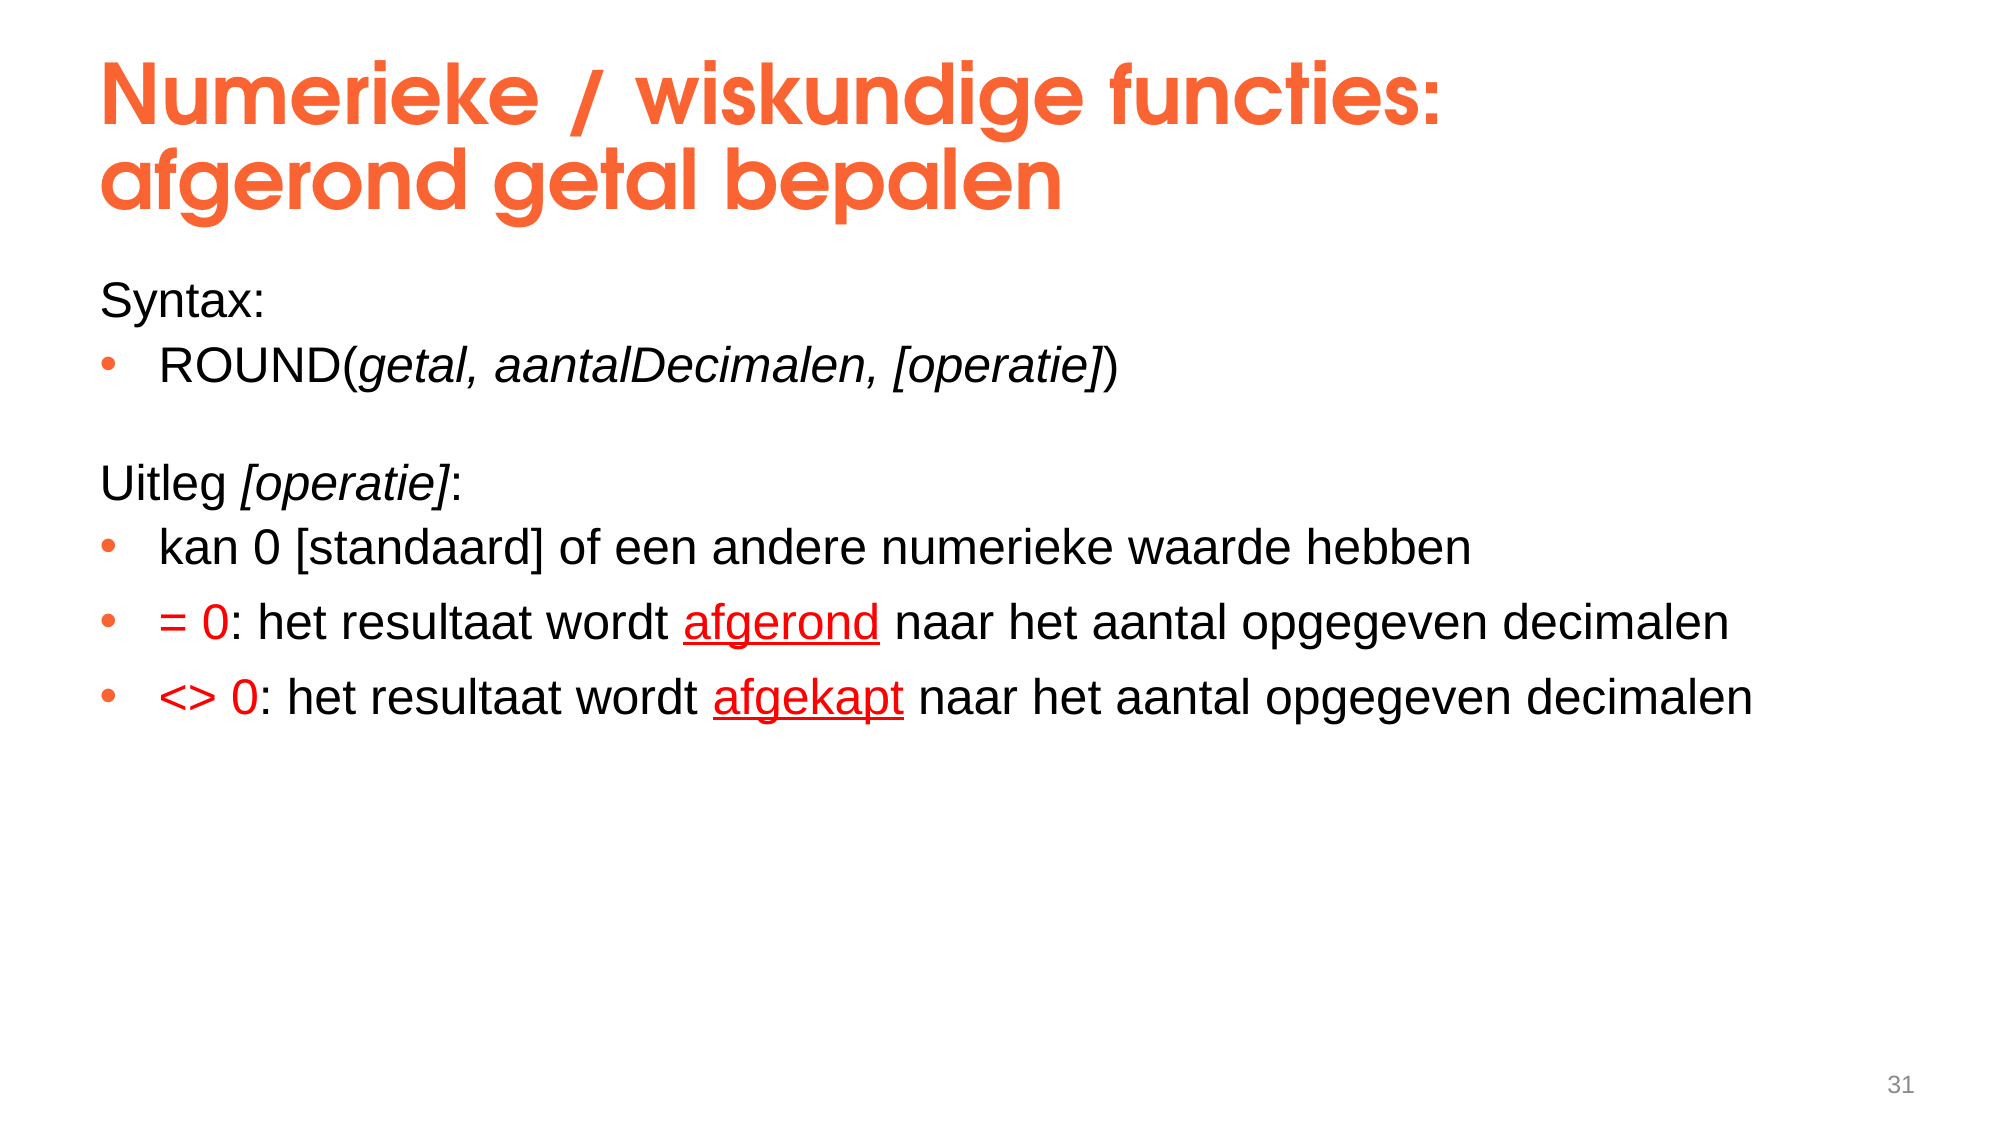

# Numerieke / wiskundige functies: afgerond getal bepalen
Syntax:
ROUND(getal, aantalDecimalen, [operatie])

Uitleg [operatie]:
kan 0 [standaard] of een andere numerieke waarde hebben
= 0: het resultaat wordt afgerond naar het aantal opgegeven decimalen
<> 0: het resultaat wordt afgekapt naar het aantal opgegeven decimalen

31